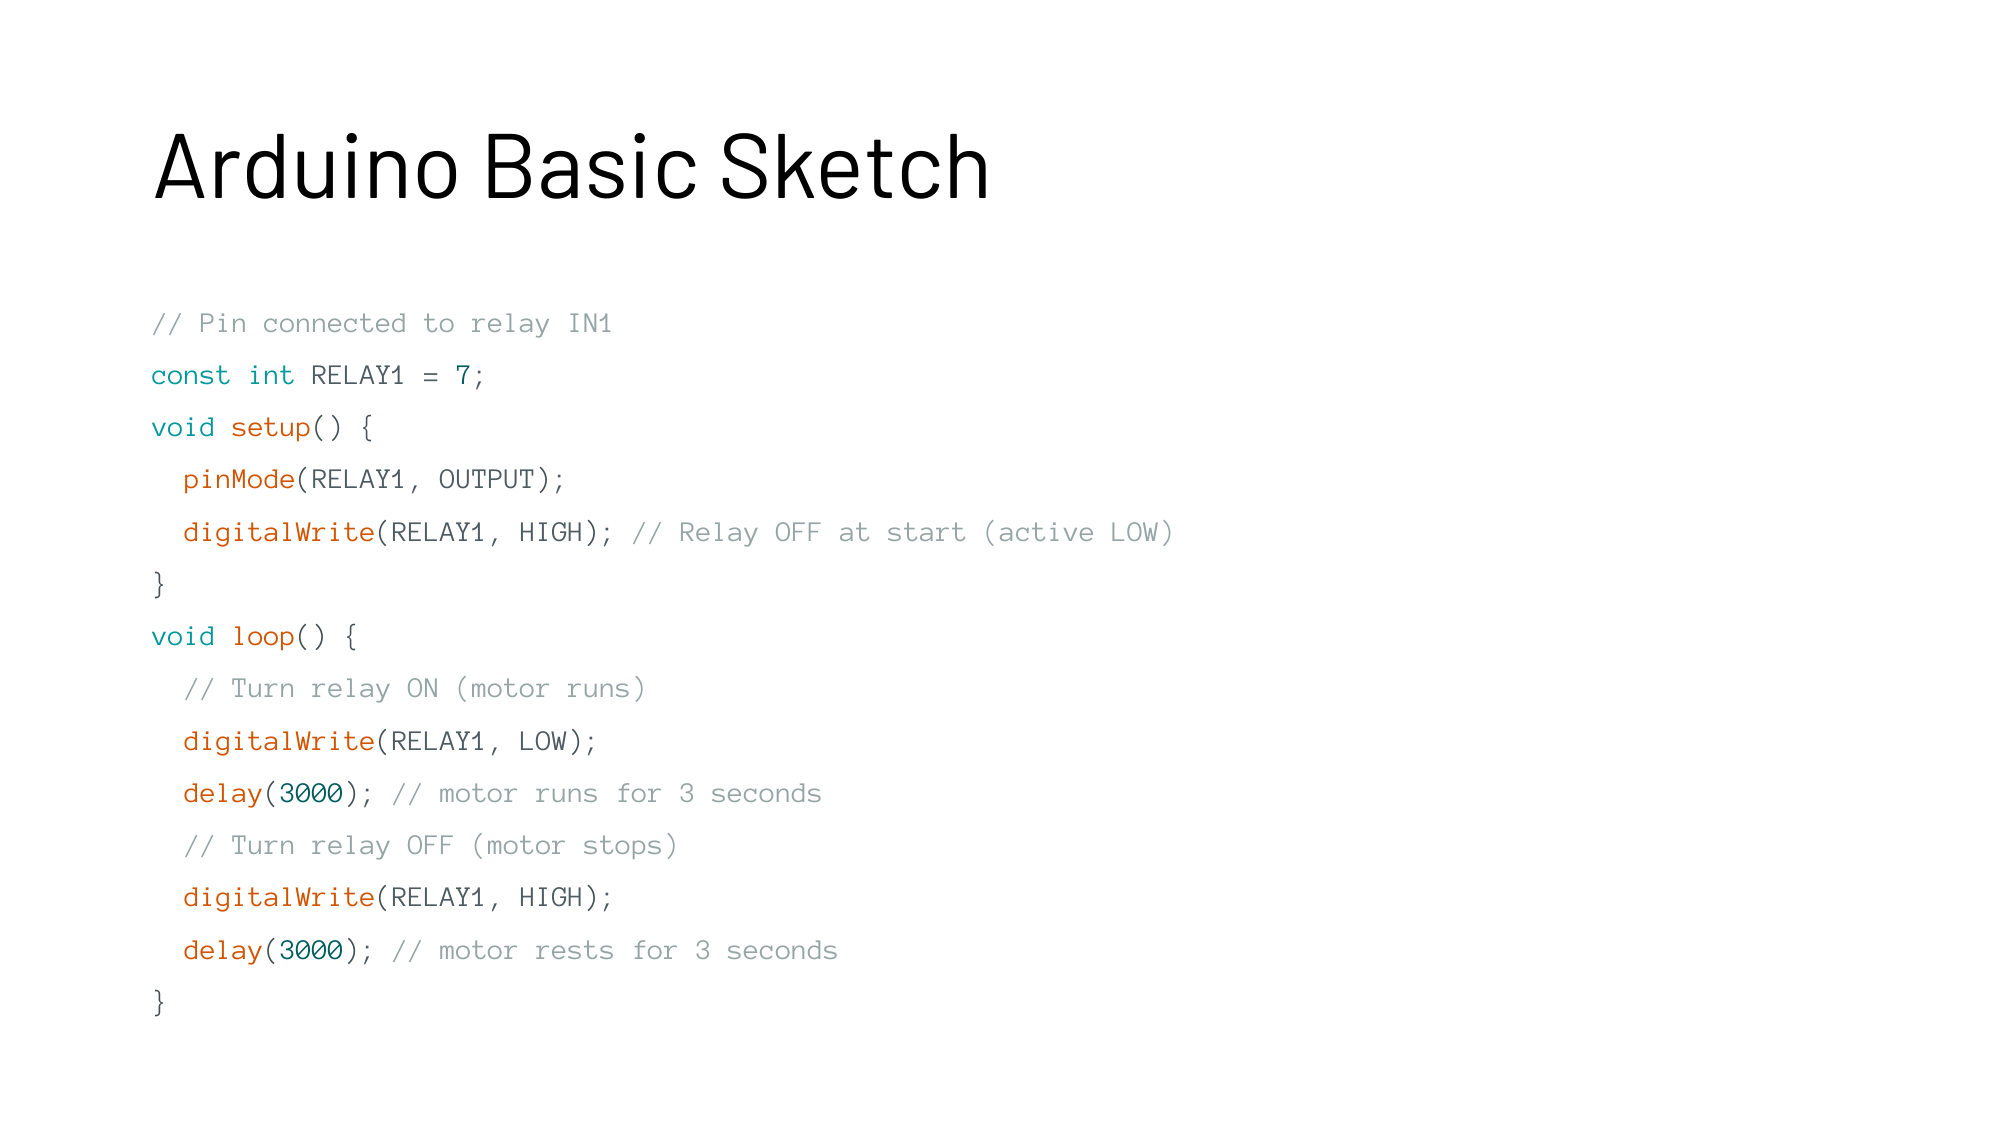

# Arduino Basic Sketch
// Pin connected to relay IN1
const int RELAY1 = 7;
void setup() {
  pinMode(RELAY1, OUTPUT);
  digitalWrite(RELAY1, HIGH); // Relay OFF at start (active LOW)
}
void loop() {
  // Turn relay ON (motor runs)
  digitalWrite(RELAY1, LOW);
  delay(3000); // motor runs for 3 seconds
  // Turn relay OFF (motor stops)
  digitalWrite(RELAY1, HIGH);
  delay(3000); // motor rests for 3 seconds
}